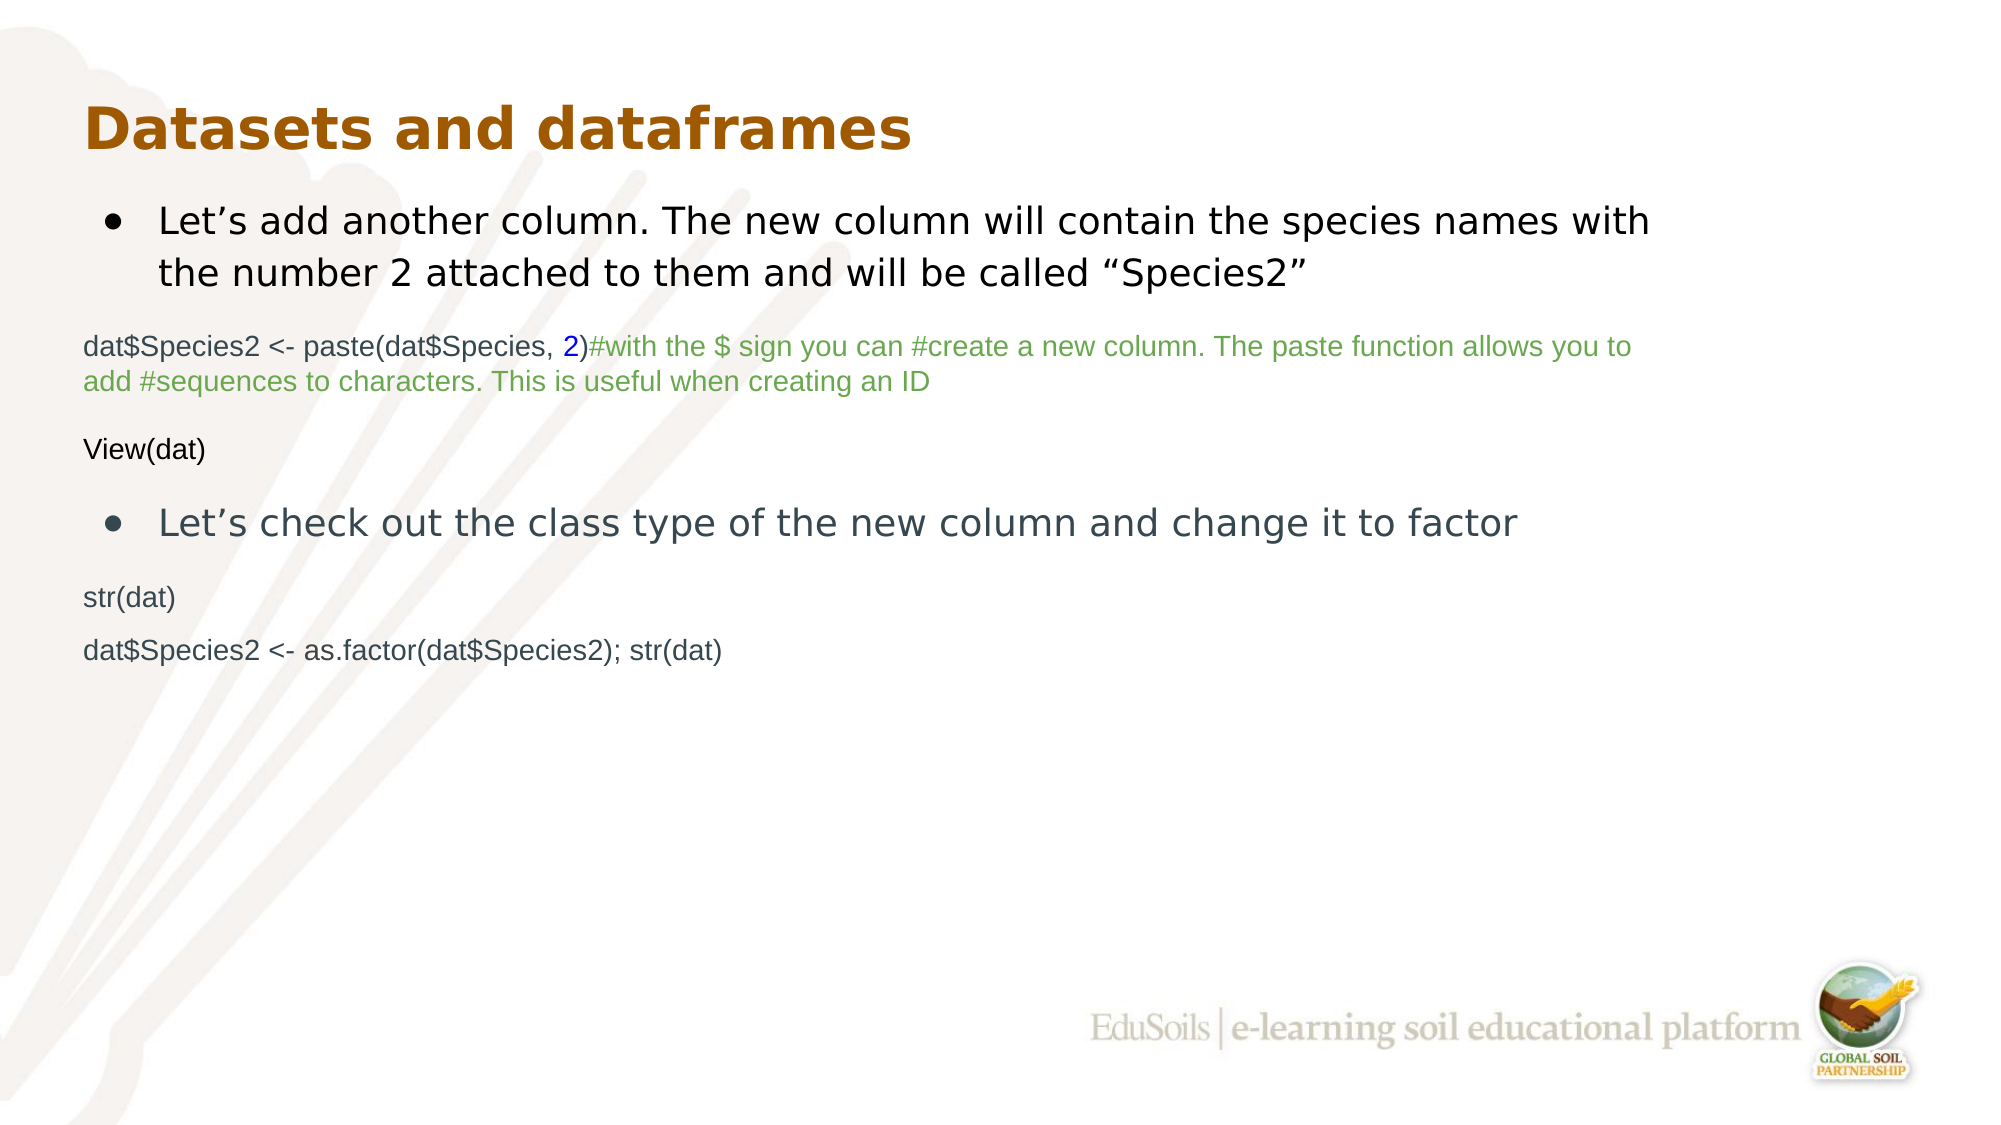

# Datasets and dataframes
Let’s add another column. The new column will contain the species names with the number 2 attached to them and will be called “Species2”
dat$Species2 <- paste(dat$Species, 2)#with the $ sign you can #create a new column. The paste function allows you to add #sequences to characters. This is useful when creating an ID
View(dat)
Let’s check out the class type of the new column and change it to factor

str(dat)
dat$Species2 <- as.factor(dat$Species2); str(dat)

25